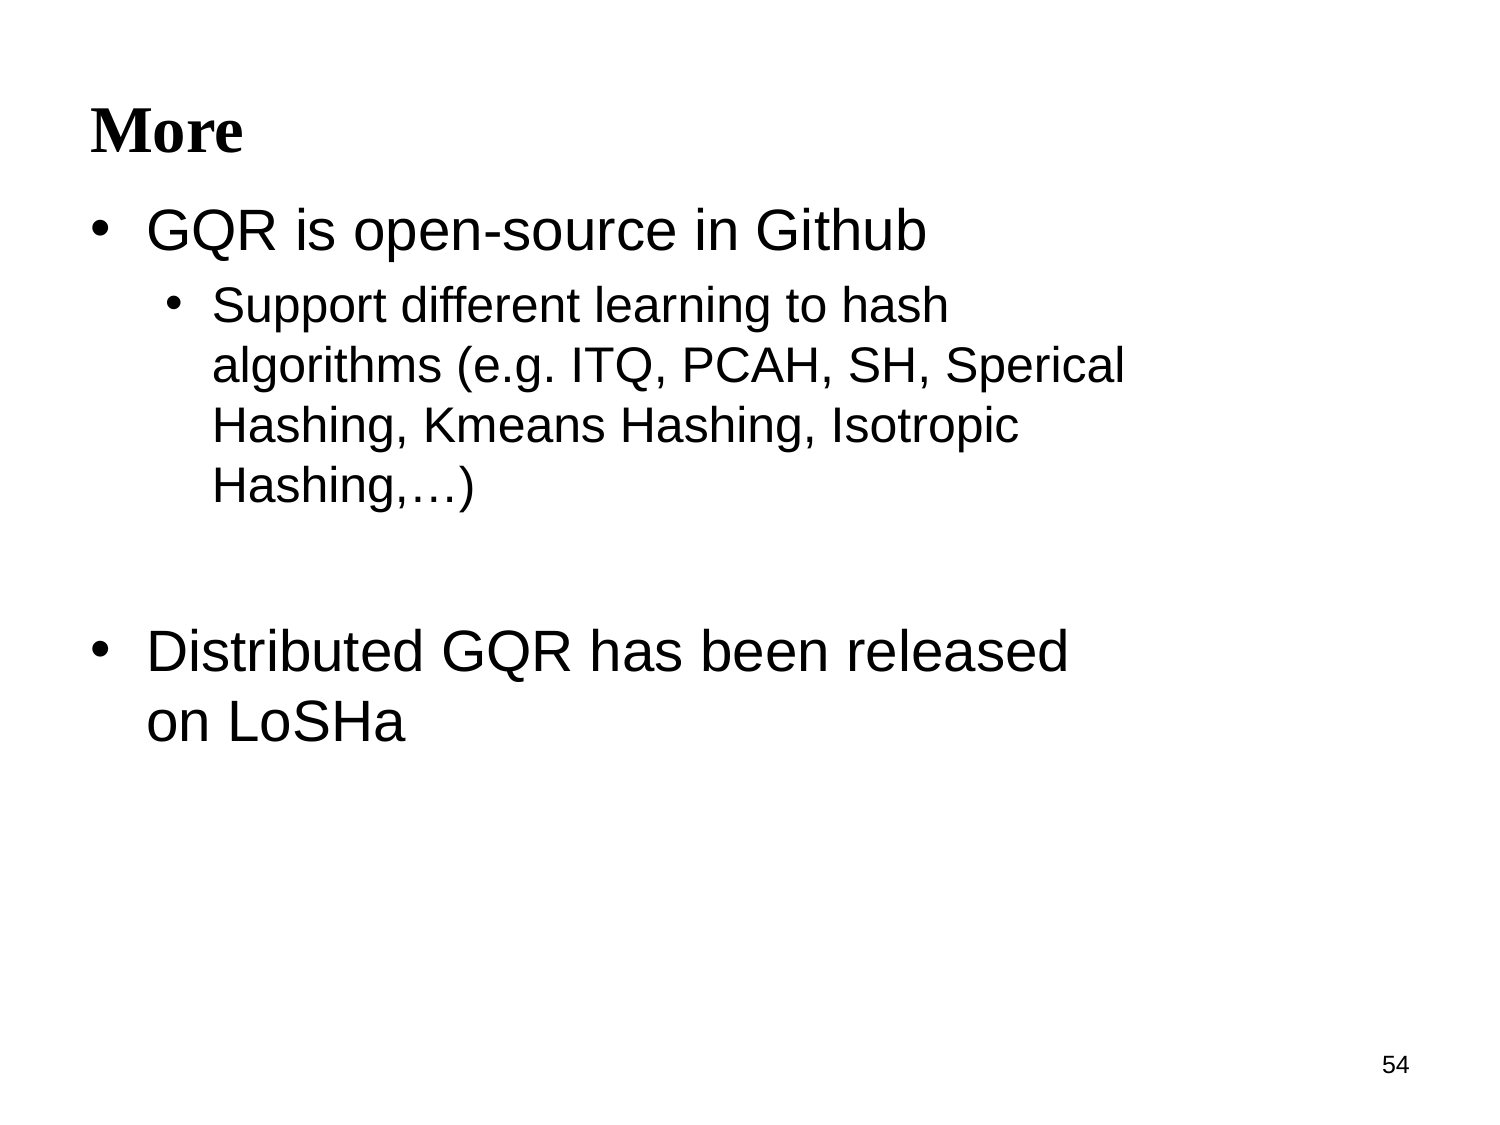

# More
GQR is open-source in Github
Support different learning to hash algorithms (e.g. ITQ, PCAH, SH, Sperical Hashing, Kmeans Hashing, Isotropic Hashing,…)

Distributed GQR has been released on LoSHa

54